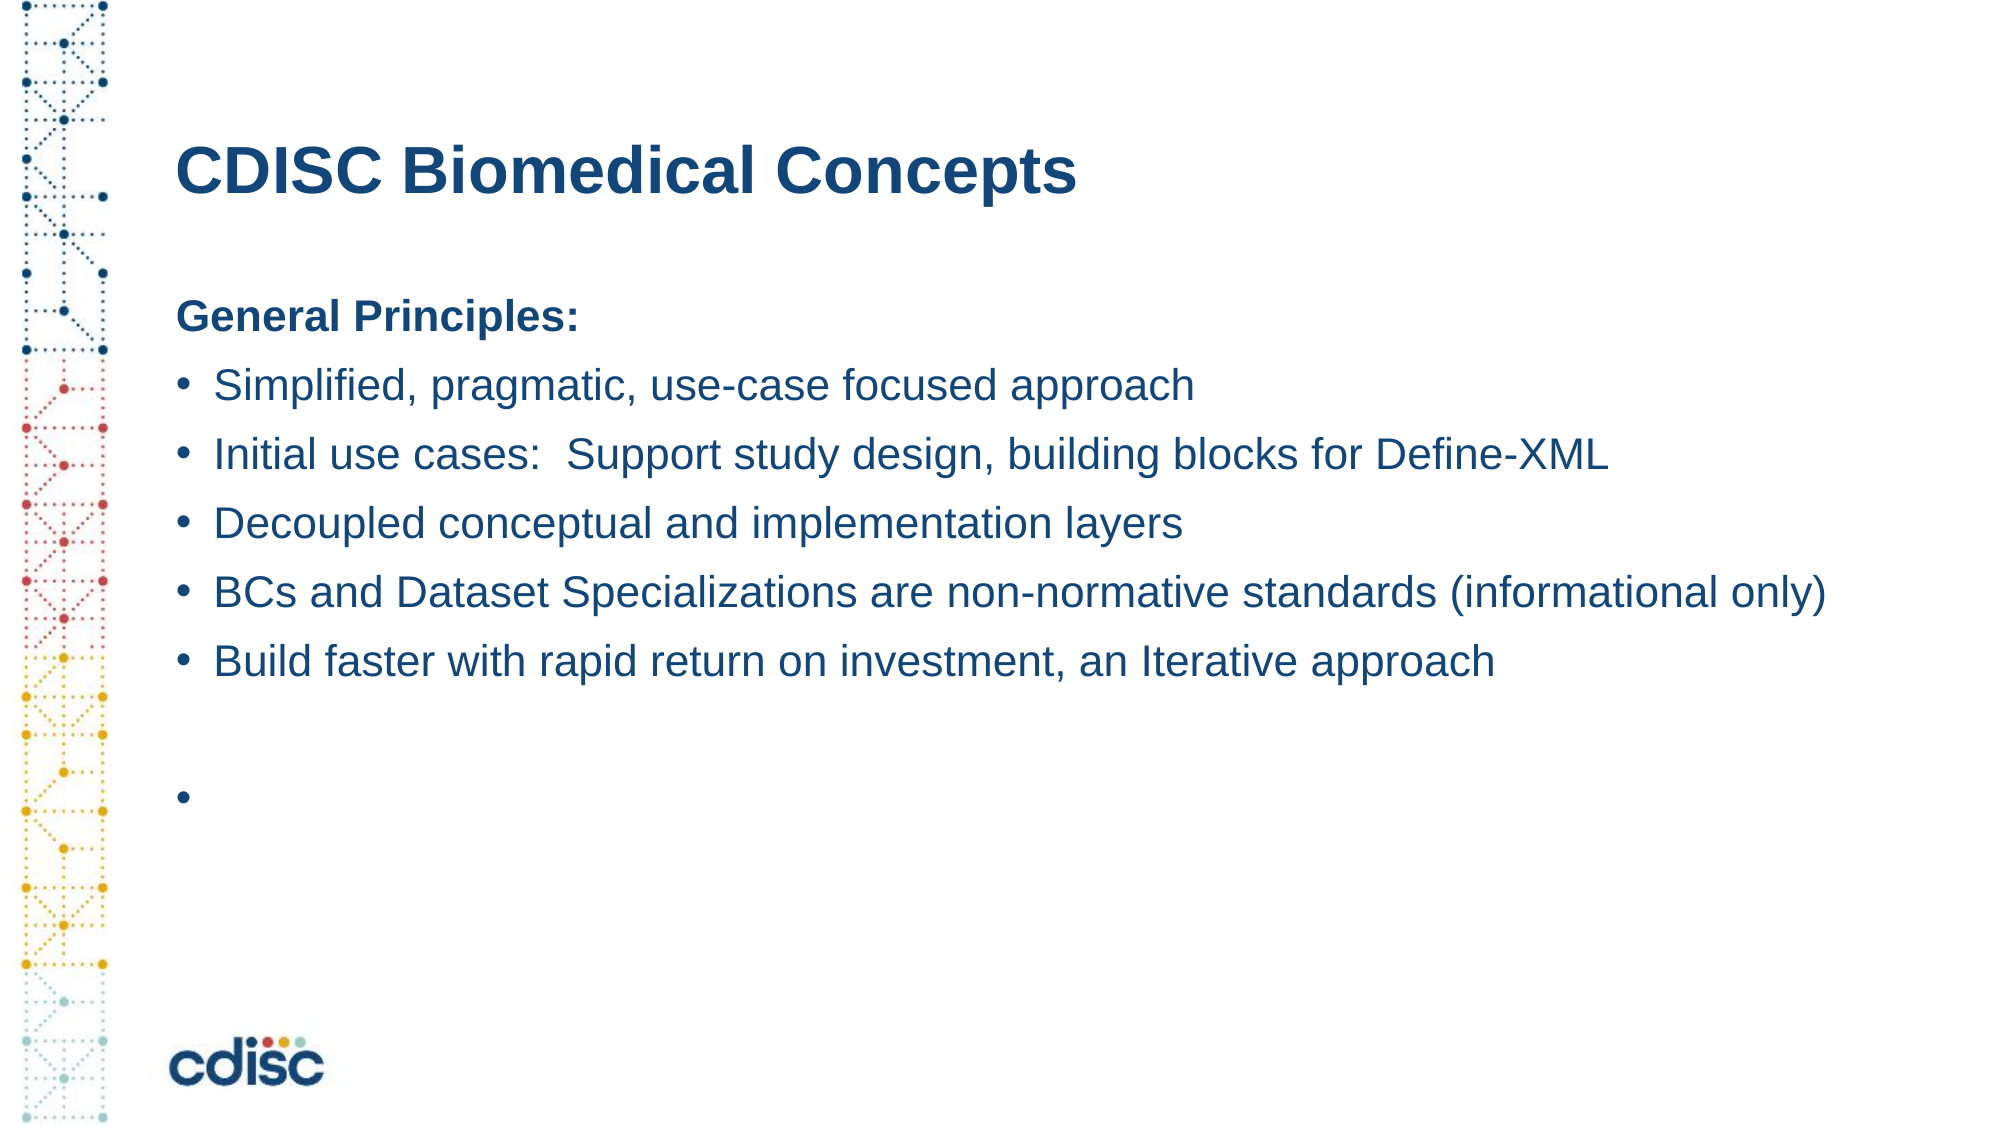

# CDISC Biomedical Concepts

General Principles:
Simplified, pragmatic, use-case focused approach
Initial use cases:  Support study design, building blocks for Define-XML
Decoupled conceptual and implementation layers
BCs and Dataset Specializations are non-normative standards (informational only)
Build faster with rapid return on investment, an Iterative approach